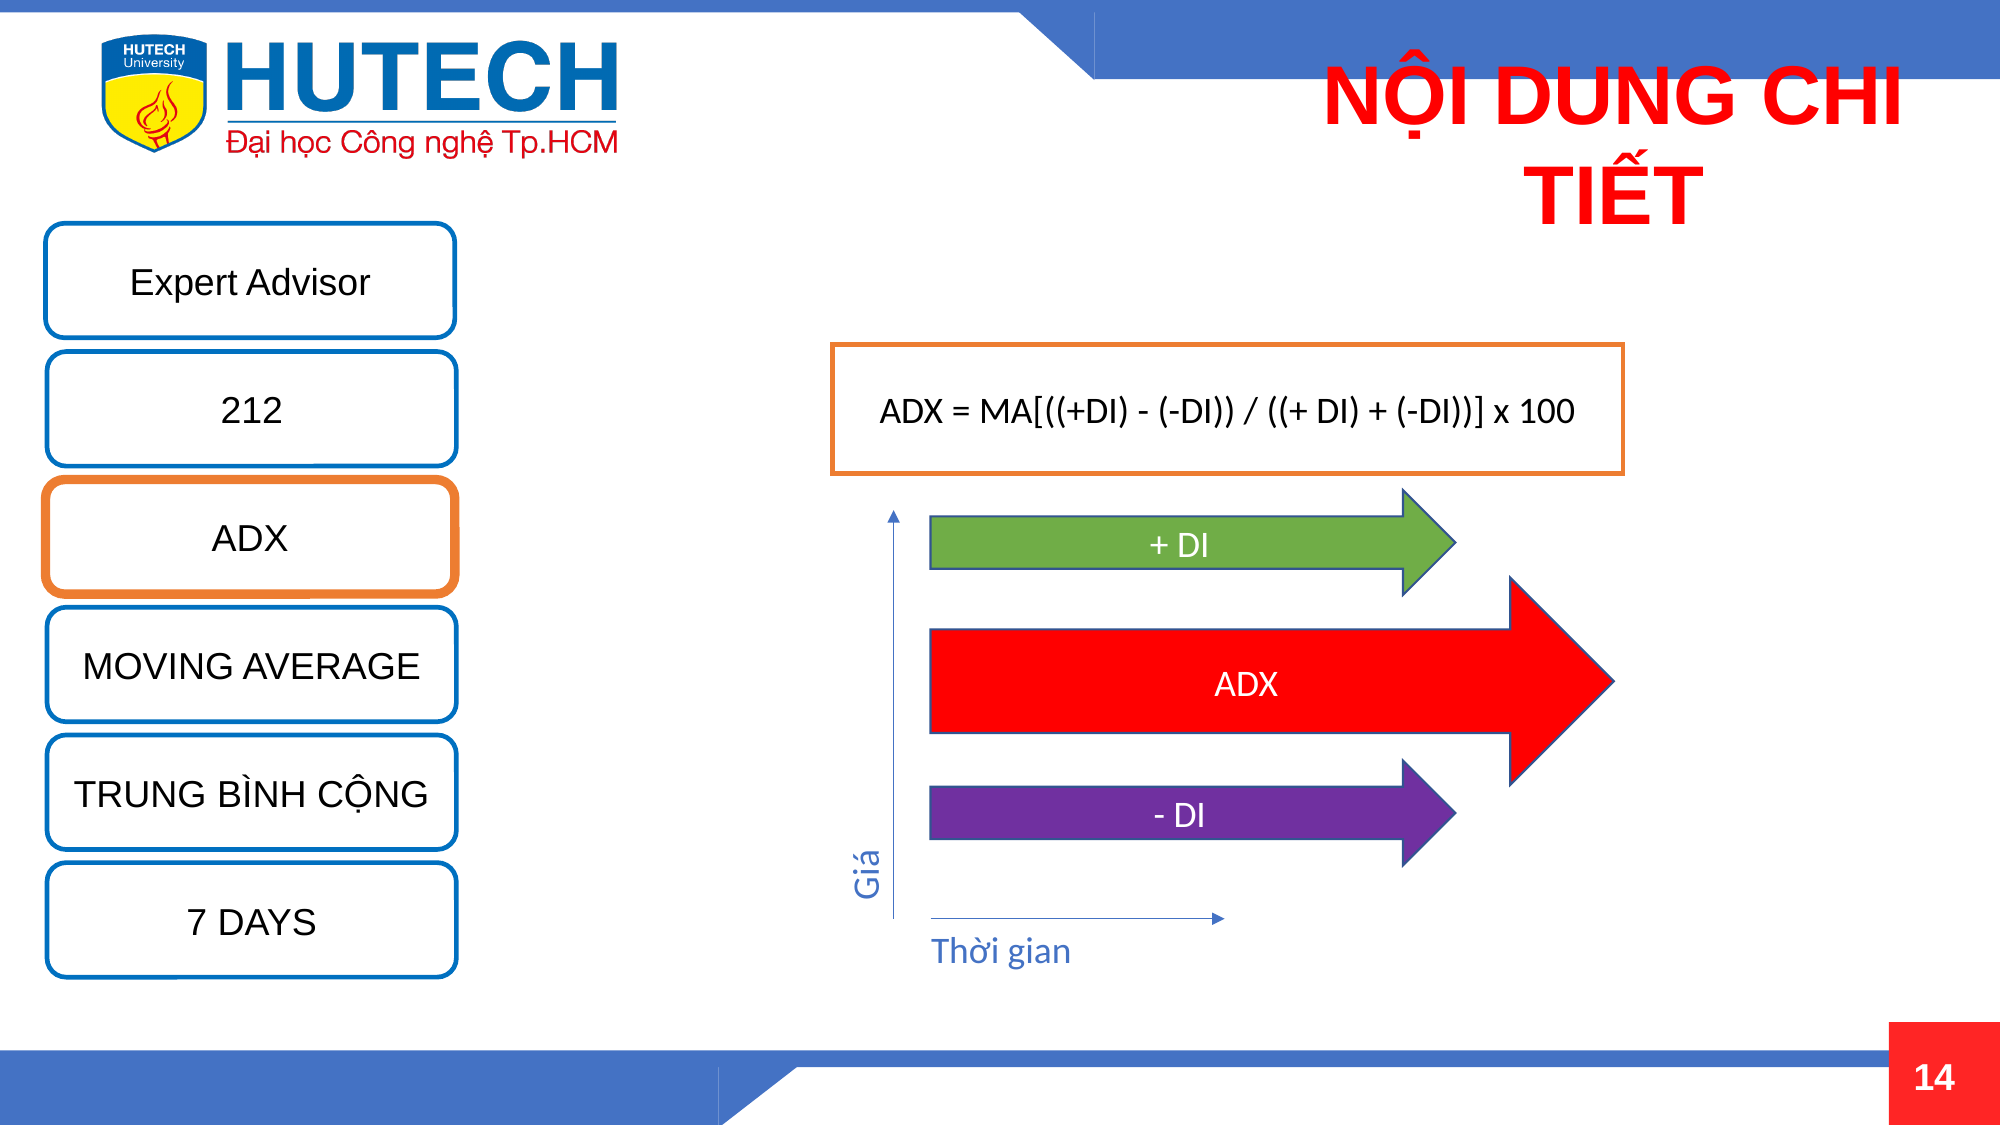

NỘI DUNG CHI TIẾT
Expert Advisor
ADX = MA[((+DI) - (-DI)) / ((+ DI) + (-DI))] x 100
212
ADX
+ DI
ADX
- DI
Giá
Thời gian
MOVING AVERAGE
TRUNG BÌNH CỘNG
7 DAYS